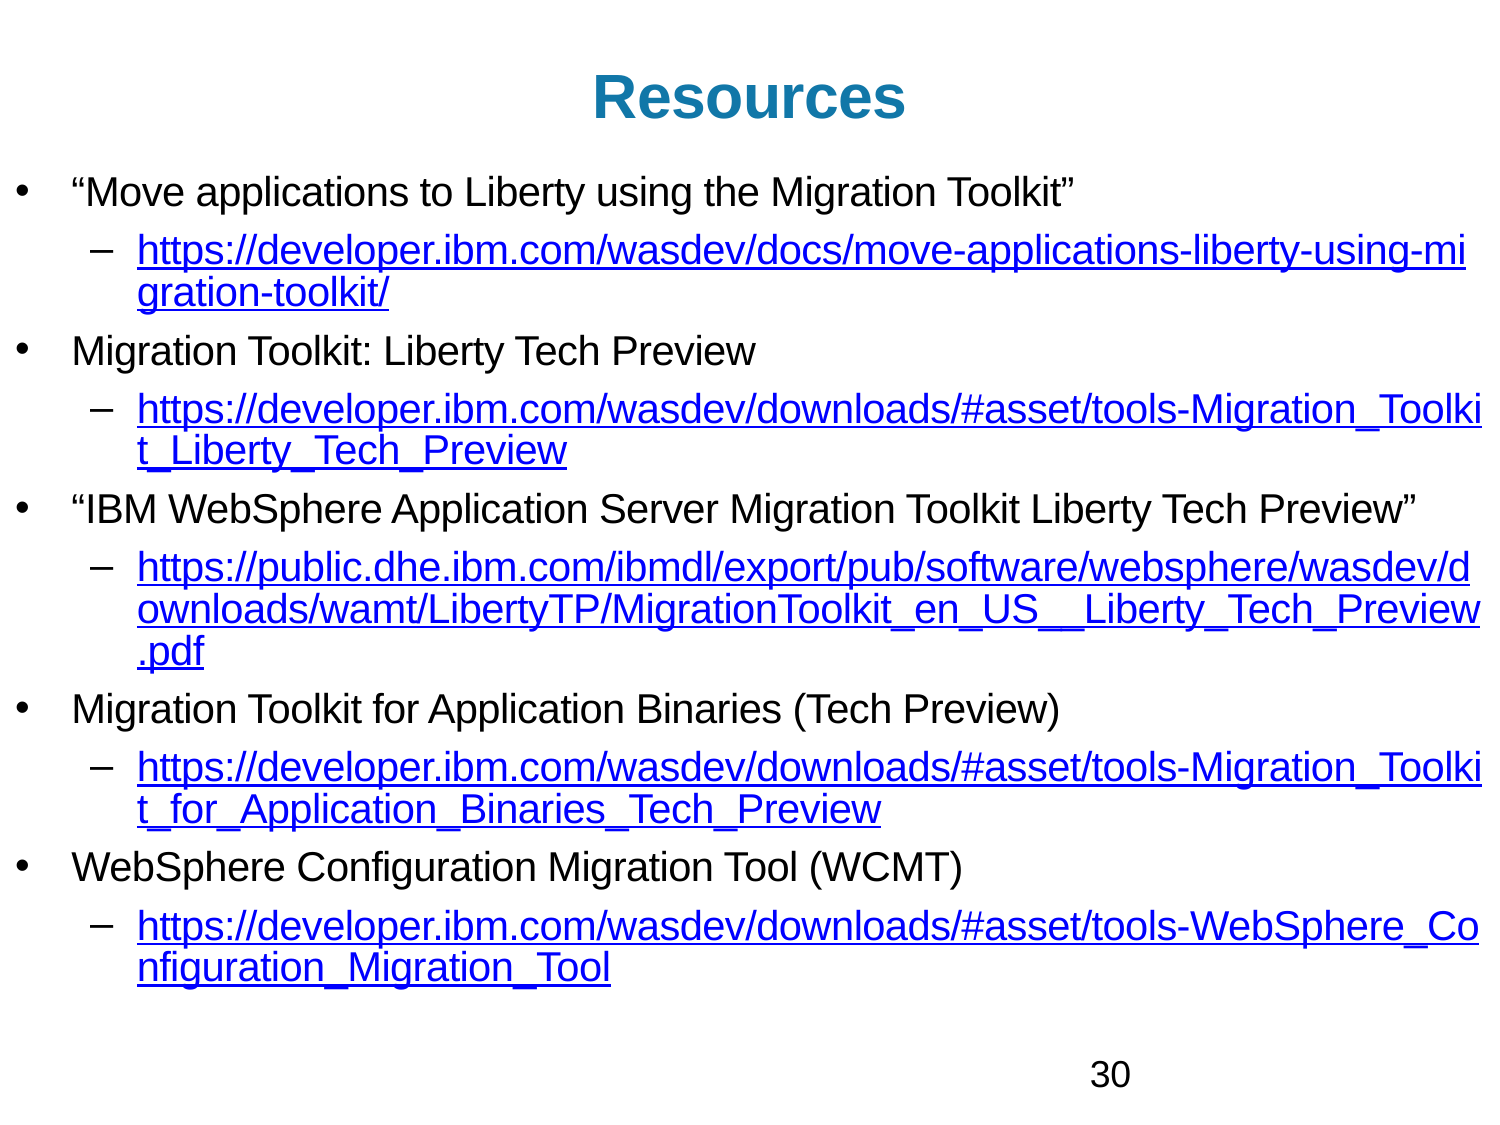

# Resources
“Move applications to Liberty using the Migration Toolkit”
https://developer.ibm.com/wasdev/docs/move-applications-liberty-using-migration-toolkit/
Migration Toolkit: Liberty Tech Preview
https://developer.ibm.com/wasdev/downloads/#asset/tools-Migration_Toolkit_Liberty_Tech_Preview
“IBM WebSphere Application Server Migration Toolkit Liberty Tech Preview”
https://public.dhe.ibm.com/ibmdl/export/pub/software/websphere/wasdev/downloads/wamt/LibertyTP/MigrationToolkit_en_US__Liberty_Tech_Preview.pdf
Migration Toolkit for Application Binaries (Tech Preview)
https://developer.ibm.com/wasdev/downloads/#asset/tools-Migration_Toolkit_for_Application_Binaries_Tech_Preview
WebSphere Configuration Migration Tool (WCMT)
https://developer.ibm.com/wasdev/downloads/#asset/tools-WebSphere_Configuration_Migration_Tool
30